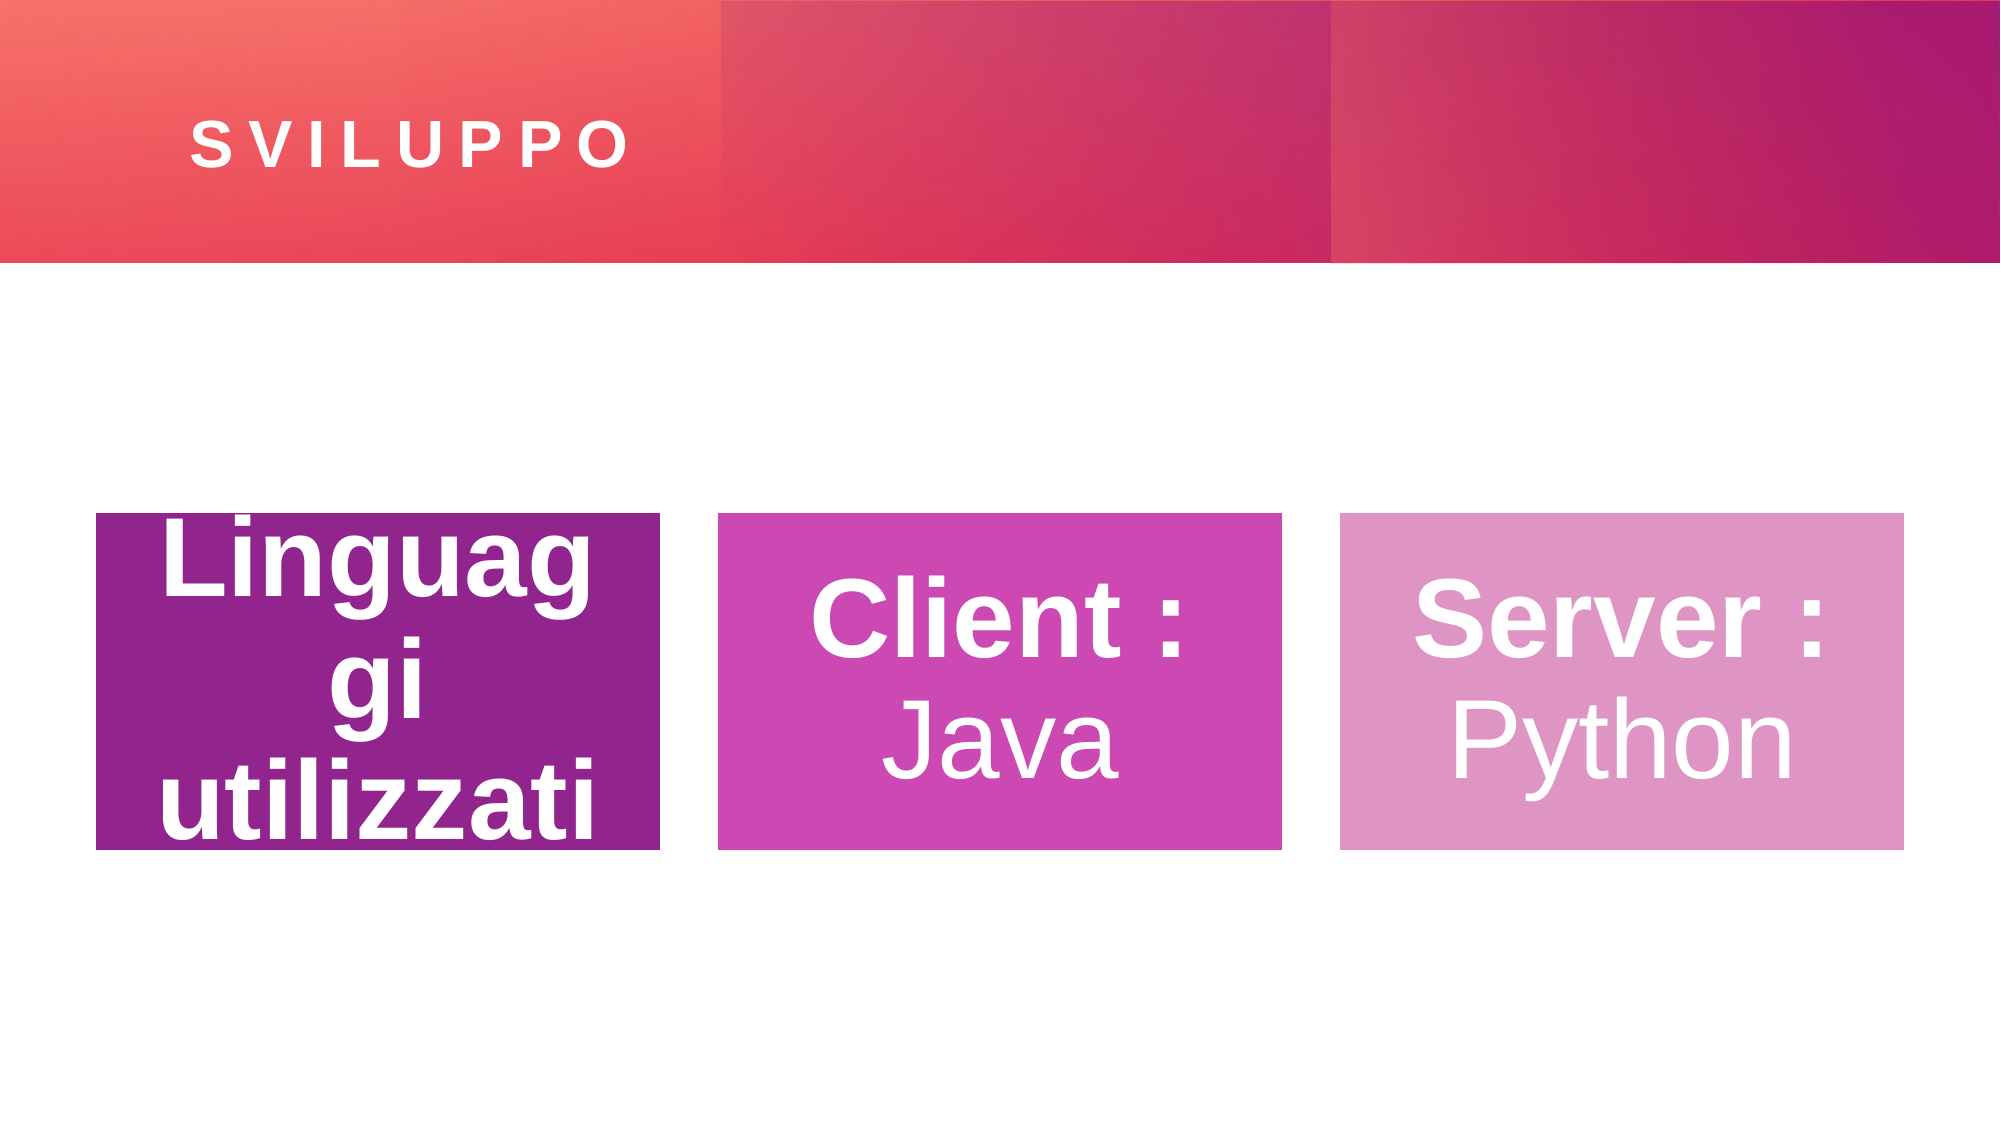

# sviluppo
Linguaggi utilizzati
Client : Java
Server : Python